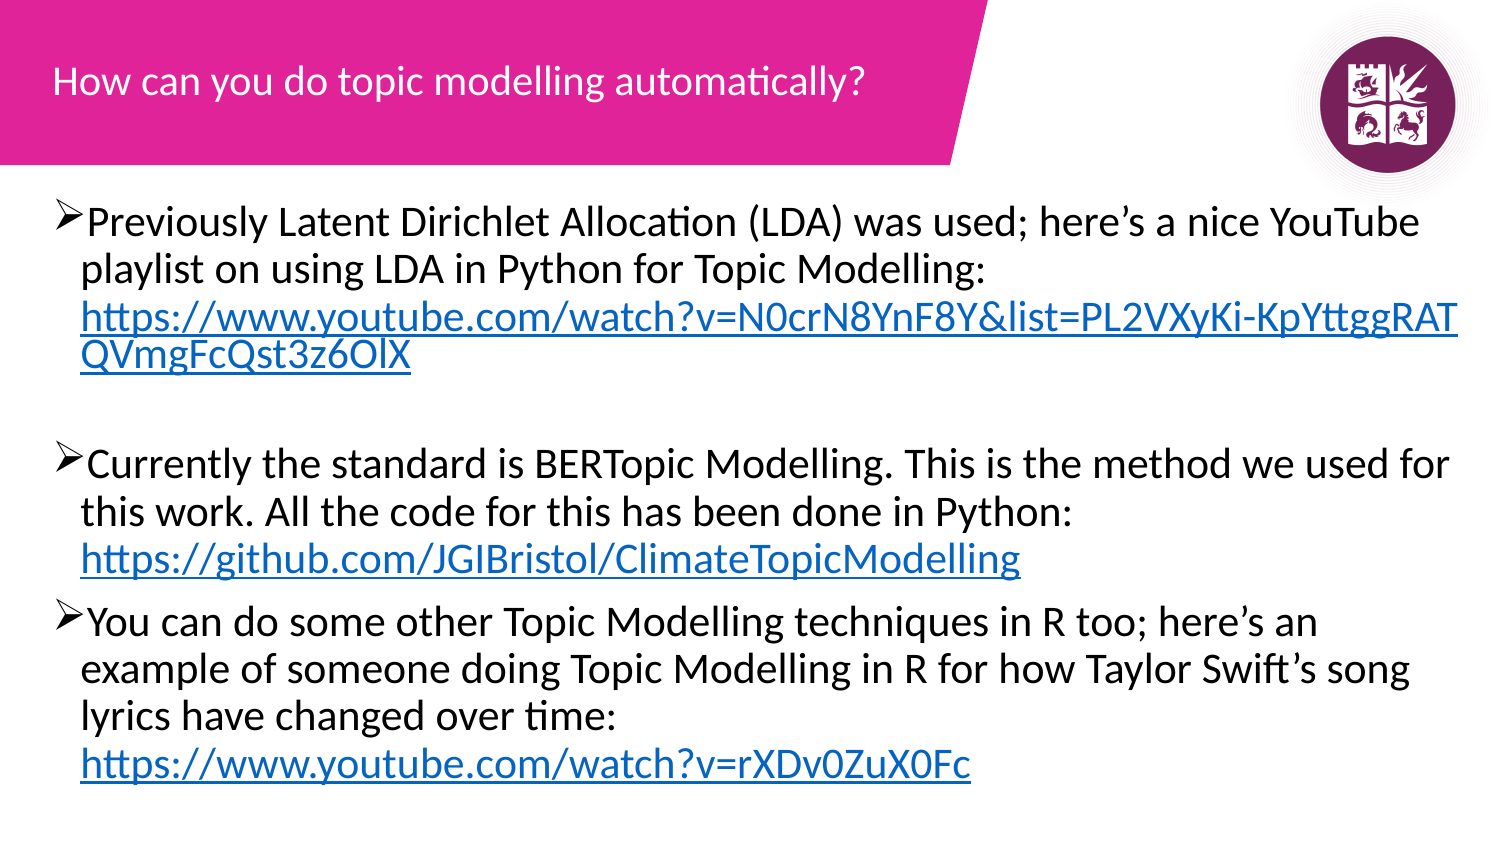

# How can you do topic modelling automatically?
Previously Latent Dirichlet Allocation (LDA) was used; here’s a nice YouTube playlist on using LDA in Python for Topic Modelling: https://www.youtube.com/watch?v=N0crN8YnF8Y&list=PL2VXyKi-KpYttggRATQVmgFcQst3z6OlX
Currently the standard is BERTopic Modelling. This is the method we used for this work. All the code for this has been done in Python: https://github.com/JGIBristol/ClimateTopicModelling
You can do some other Topic Modelling techniques in R too; here’s an example of someone doing Topic Modelling in R for how Taylor Swift’s song lyrics have changed over time:
https://www.youtube.com/watch?v=rXDv0ZuX0Fc